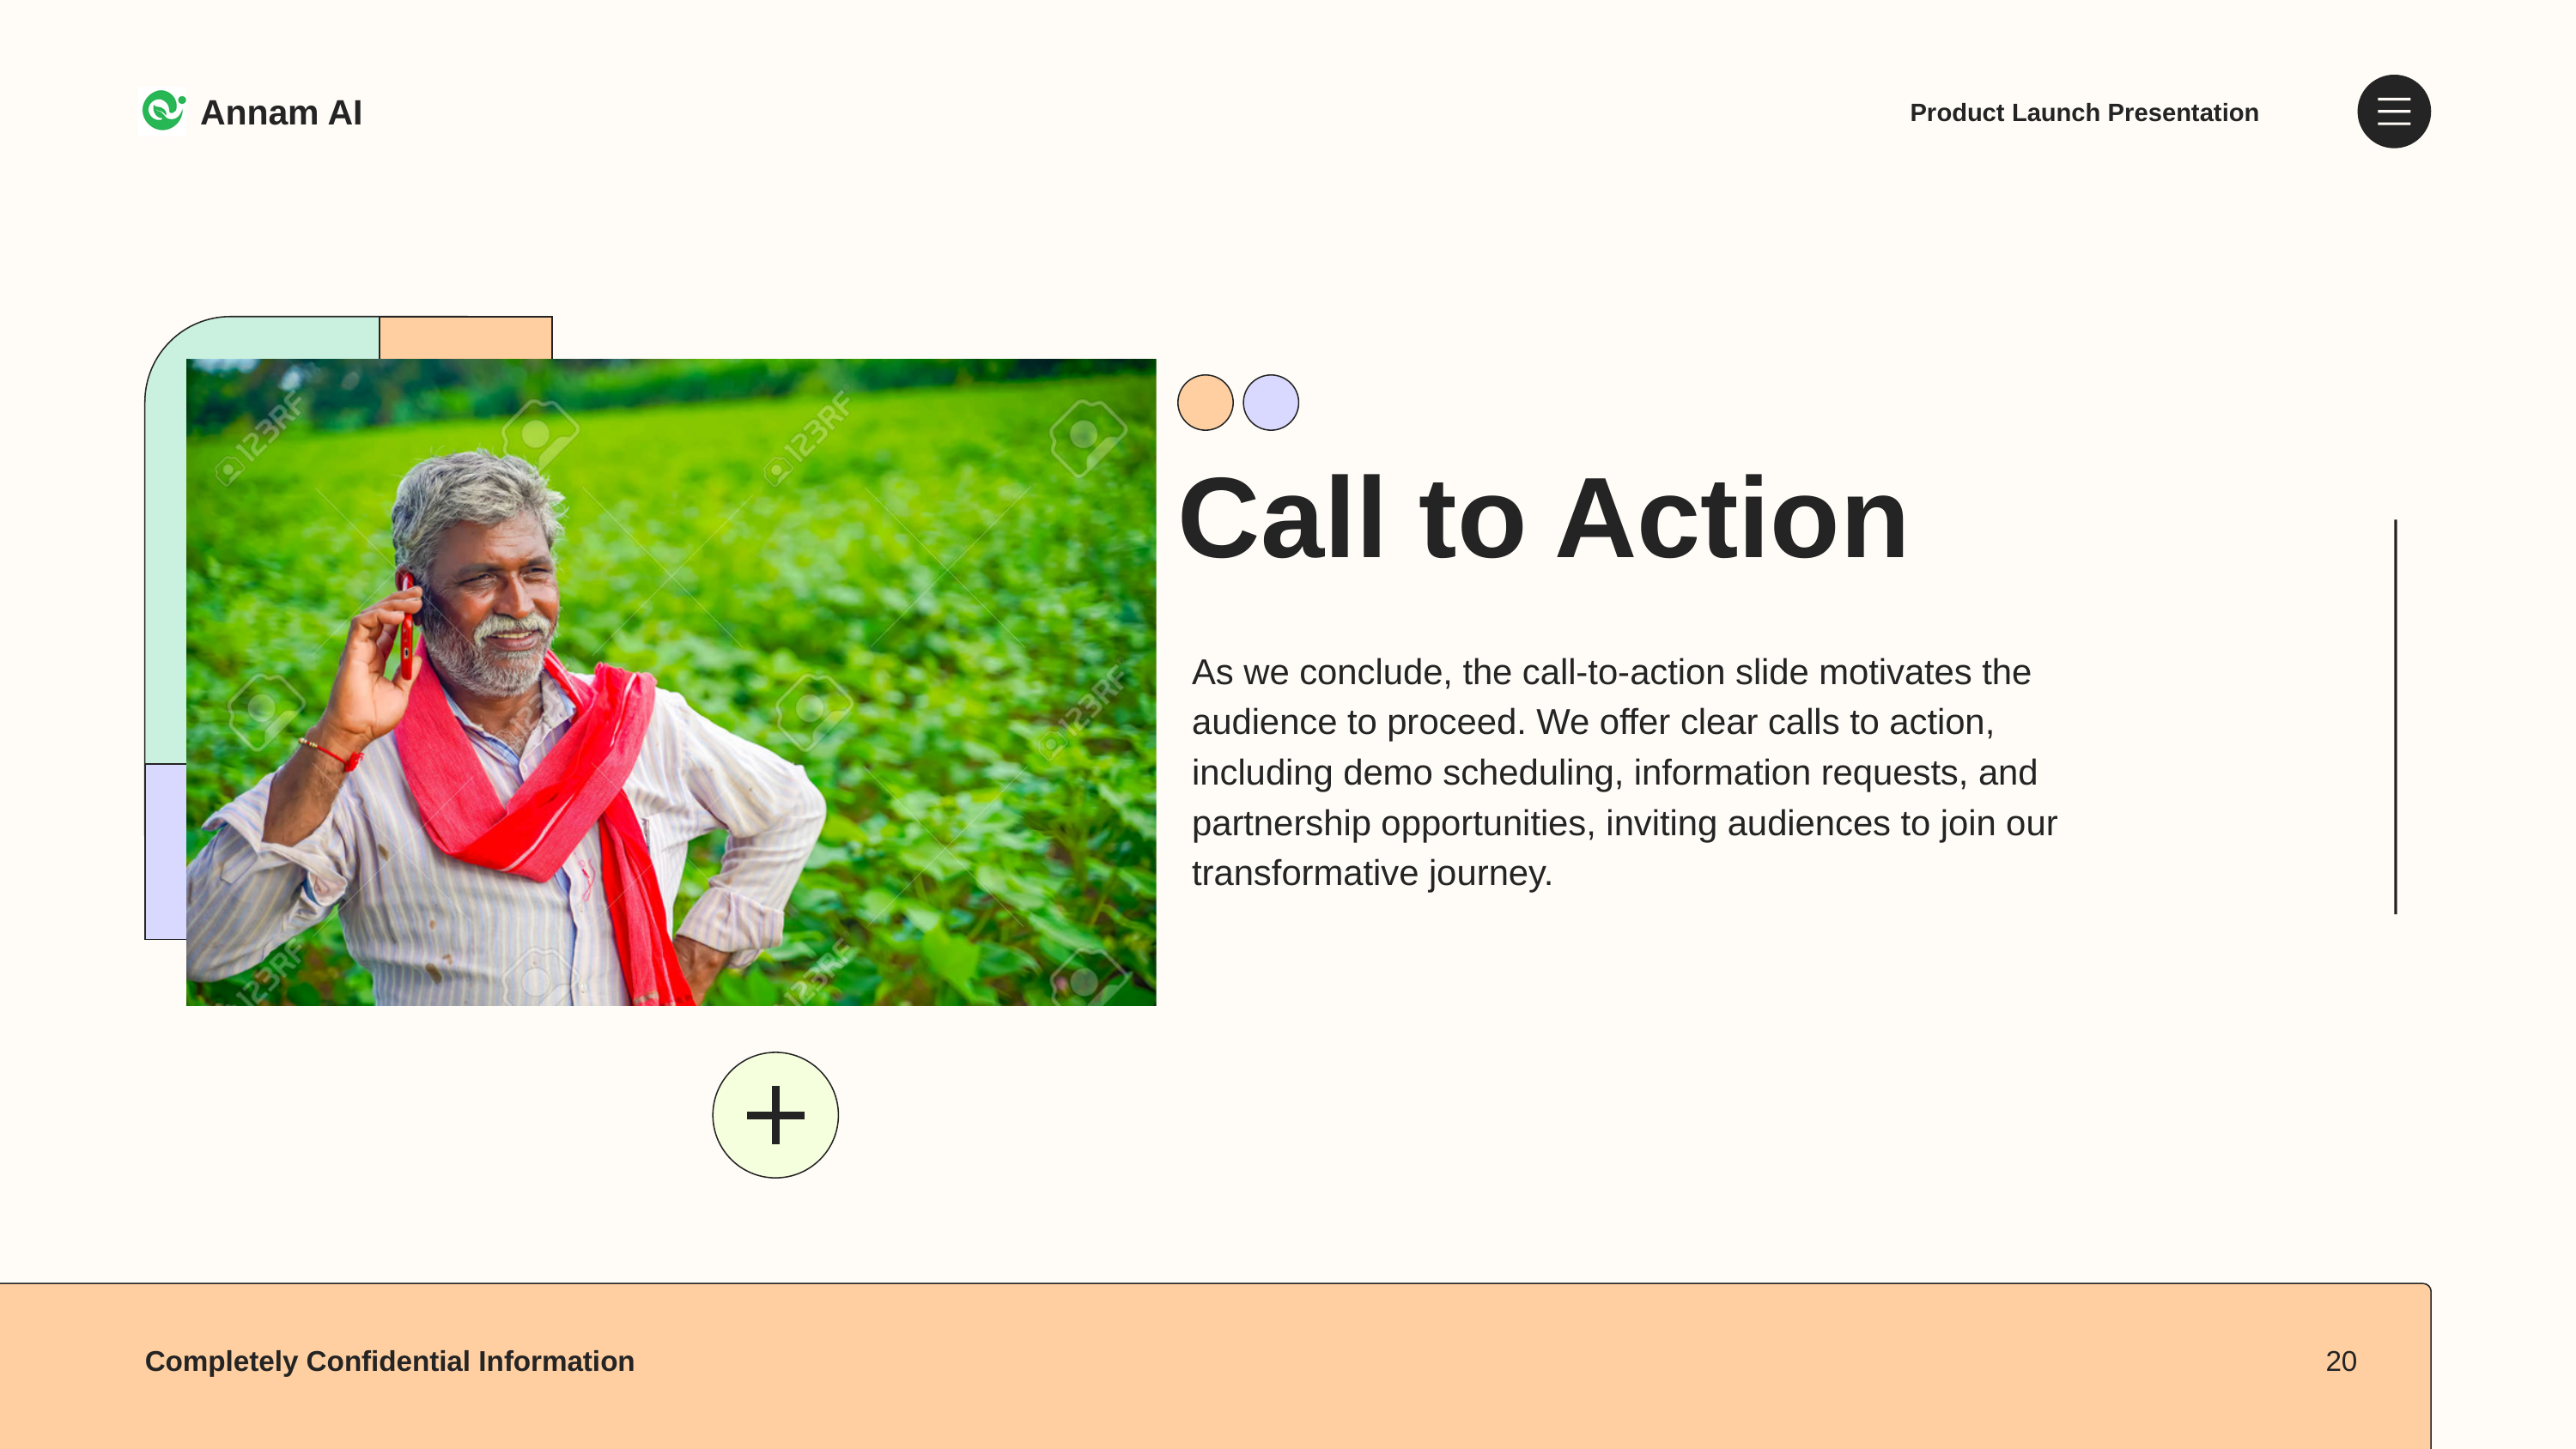

Annam AI

Product Launch Presentation

Call to Action

As we conclude, the call-to-action slide motivates the
audience to proceed. We offer clear calls to action,
including demo scheduling, information requests, and
partnership opportunities, inviting audiences to join our
transformative journey.

Completely Confidential Information
20